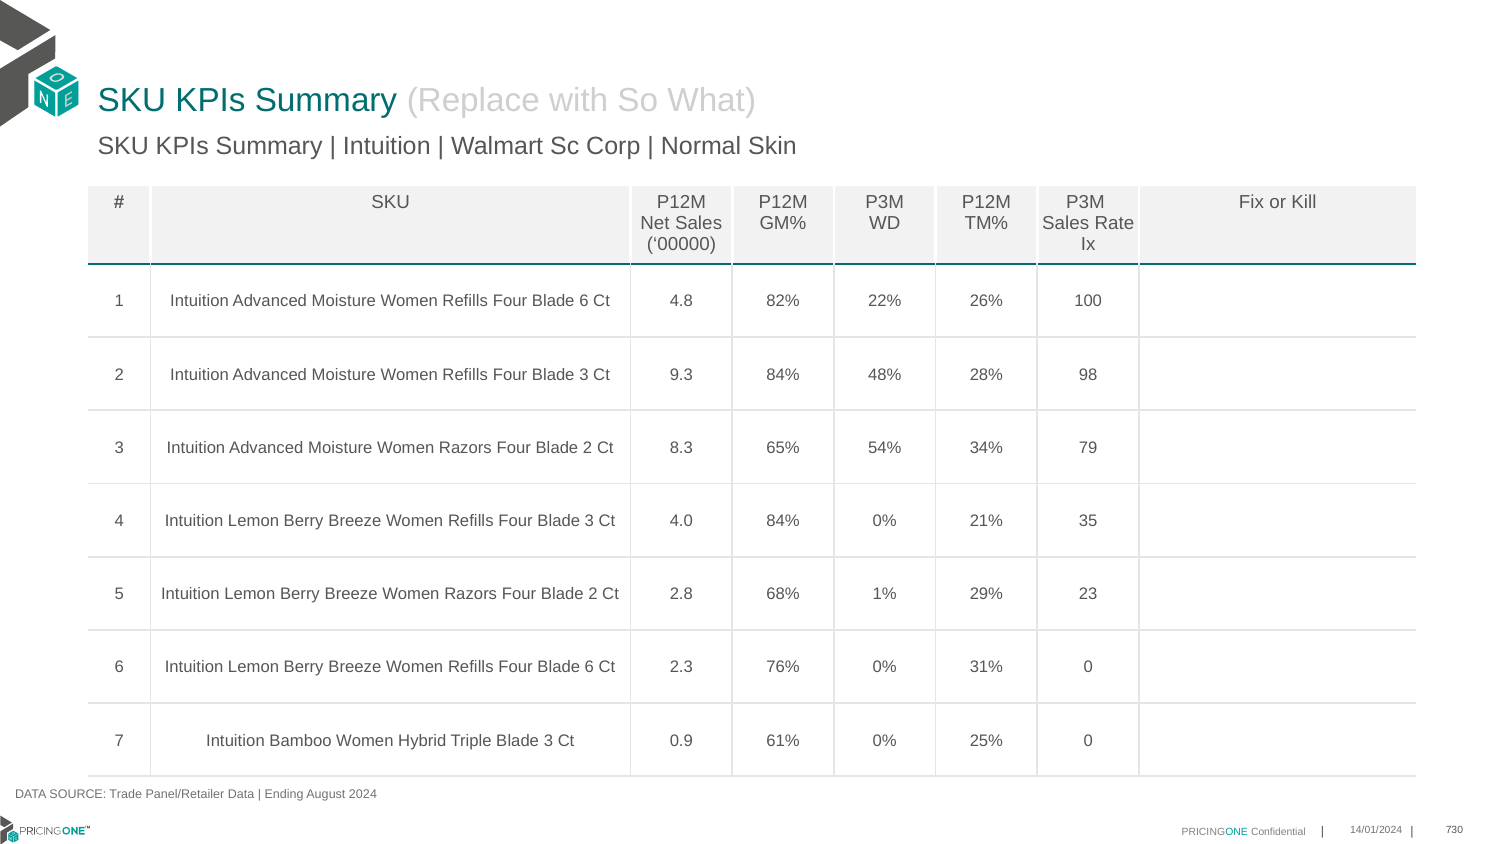

# SKU KPIs Summary (Replace with So What)
SKU KPIs Summary | Intuition | Walmart Sc Corp | Normal Skin
| # | SKU | P12M Net Sales (‘00000) | P12M GM% | P3M WD | P12M TM% | P3M Sales Rate Ix | Fix or Kill |
| --- | --- | --- | --- | --- | --- | --- | --- |
| 1 | Intuition Advanced Moisture Women Refills Four Blade 6 Ct | 4.8 | 82% | 22% | 26% | 100 |  |
| 2 | Intuition Advanced Moisture Women Refills Four Blade 3 Ct | 9.3 | 84% | 48% | 28% | 98 |  |
| 3 | Intuition Advanced Moisture Women Razors Four Blade 2 Ct | 8.3 | 65% | 54% | 34% | 79 |  |
| 4 | Intuition Lemon Berry Breeze Women Refills Four Blade 3 Ct | 4.0 | 84% | 0% | 21% | 35 |  |
| 5 | Intuition Lemon Berry Breeze Women Razors Four Blade 2 Ct | 2.8 | 68% | 1% | 29% | 23 |  |
| 6 | Intuition Lemon Berry Breeze Women Refills Four Blade 6 Ct | 2.3 | 76% | 0% | 31% | 0 |  |
| 7 | Intuition Bamboo Women Hybrid Triple Blade 3 Ct | 0.9 | 61% | 0% | 25% | 0 |  |
DATA SOURCE: Trade Panel/Retailer Data | Ending August 2024

14/01/2024
730